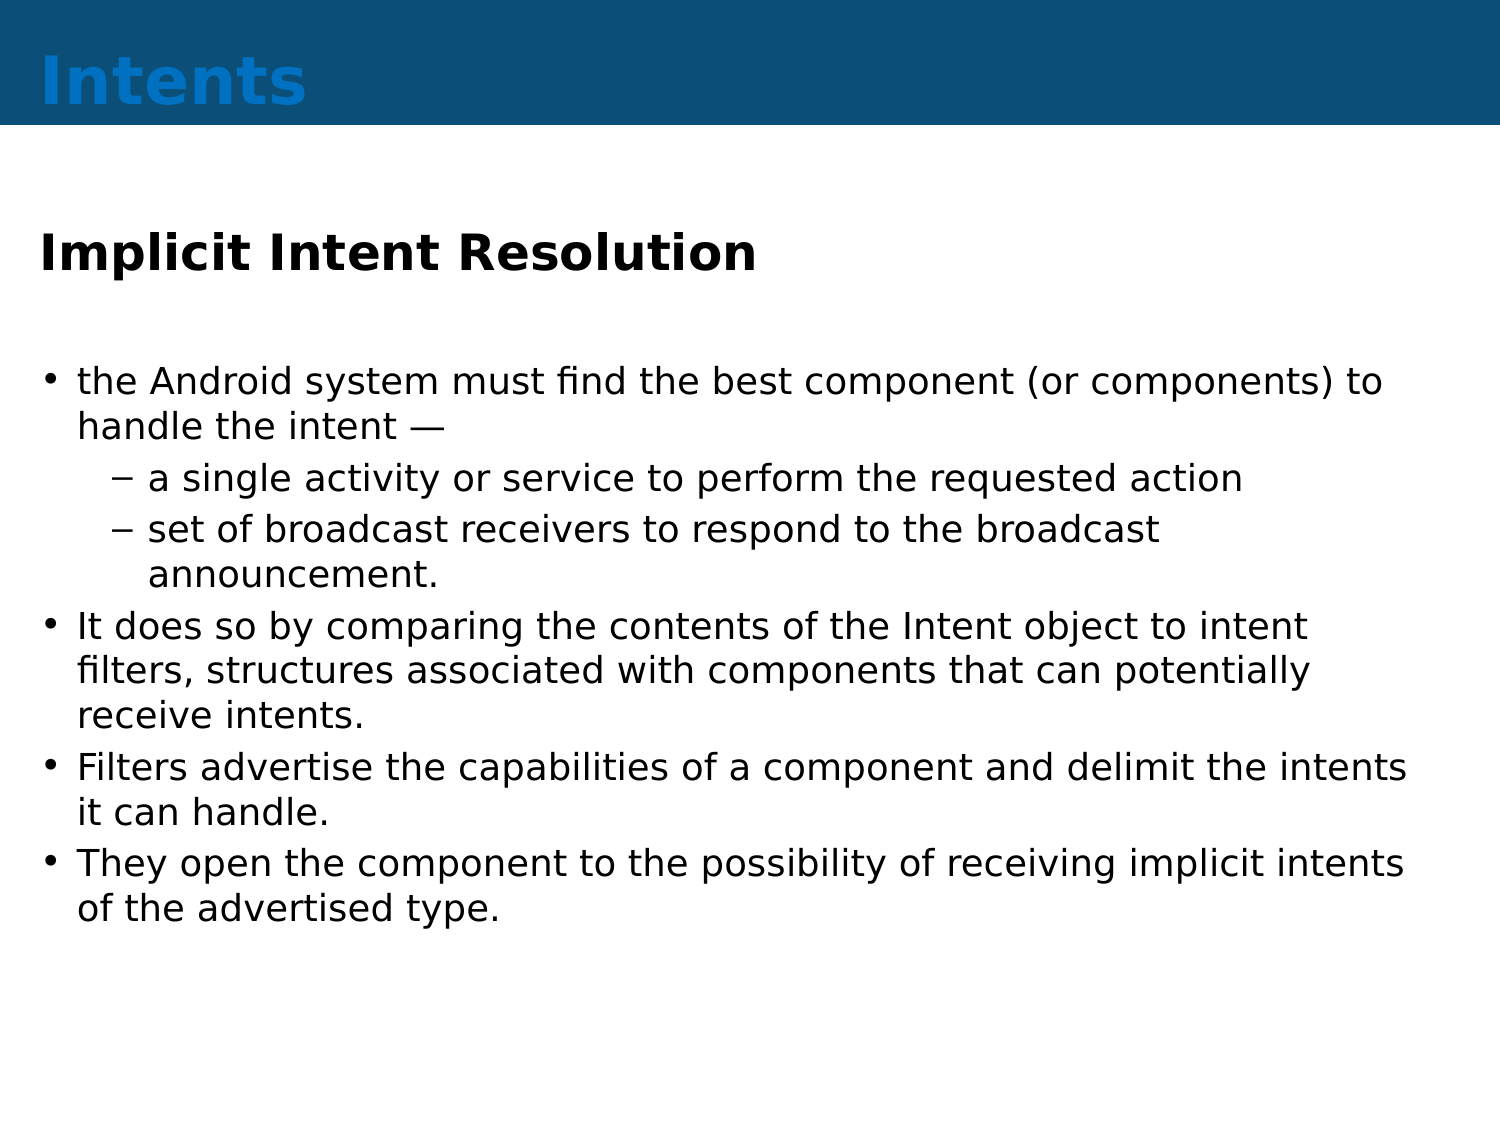

# Intents
Implicit Intent Resolution
the Android system must find the best component (or components) to handle the intent —
a single activity or service to perform the requested action
set of broadcast receivers to respond to the broadcast announcement.
It does so by comparing the contents of the Intent object to intent filters, structures associated with components that can potentially receive intents.
Filters advertise the capabilities of a component and delimit the intents it can handle.
They open the component to the possibility of receiving implicit intents of the advertised type.